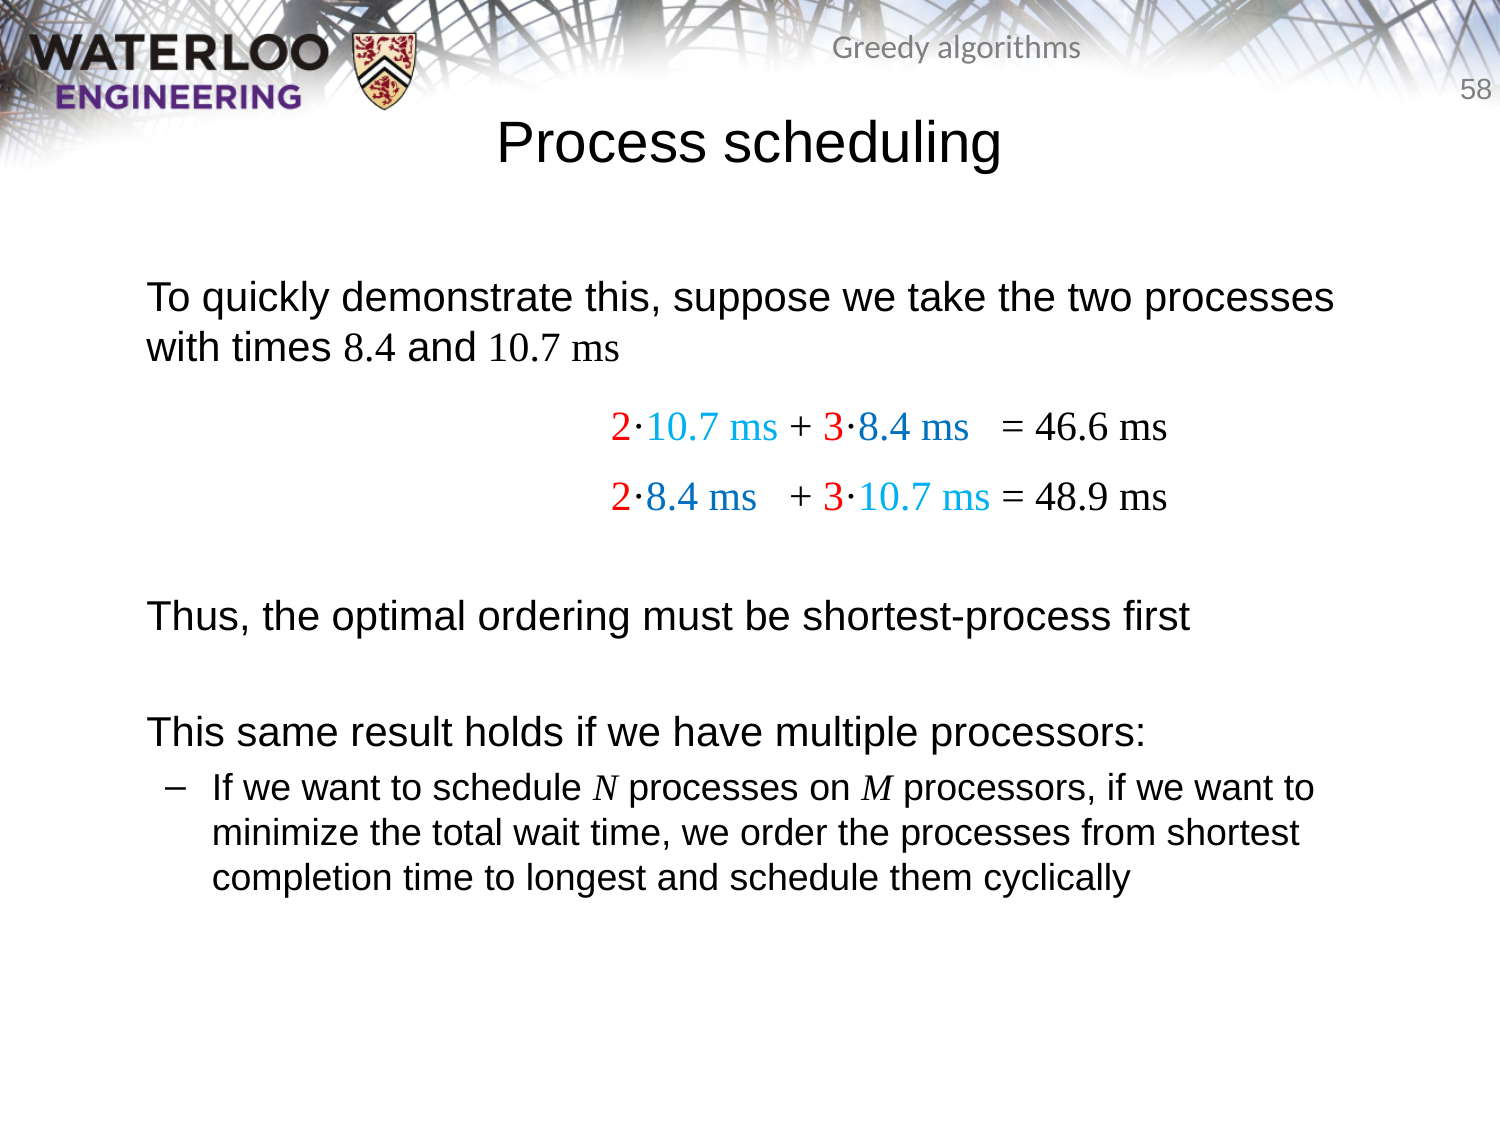

Process scheduling
	To quickly demonstrate this, suppose we take the two processes with times 8.4 and 10.7 ms
				 2·10.7 ms + 3·8.4 ms   = 46.6 ms
			 2·8.4 ms   + 3·10.7 ms = 48.9 ms

	Thus, the optimal ordering must be shortest-process first

	This same result holds if we have multiple processors:
If we want to schedule N processes on M processors, if we want to minimize the total wait time, we order the processes from shortest completion time to longest and schedule them cyclically